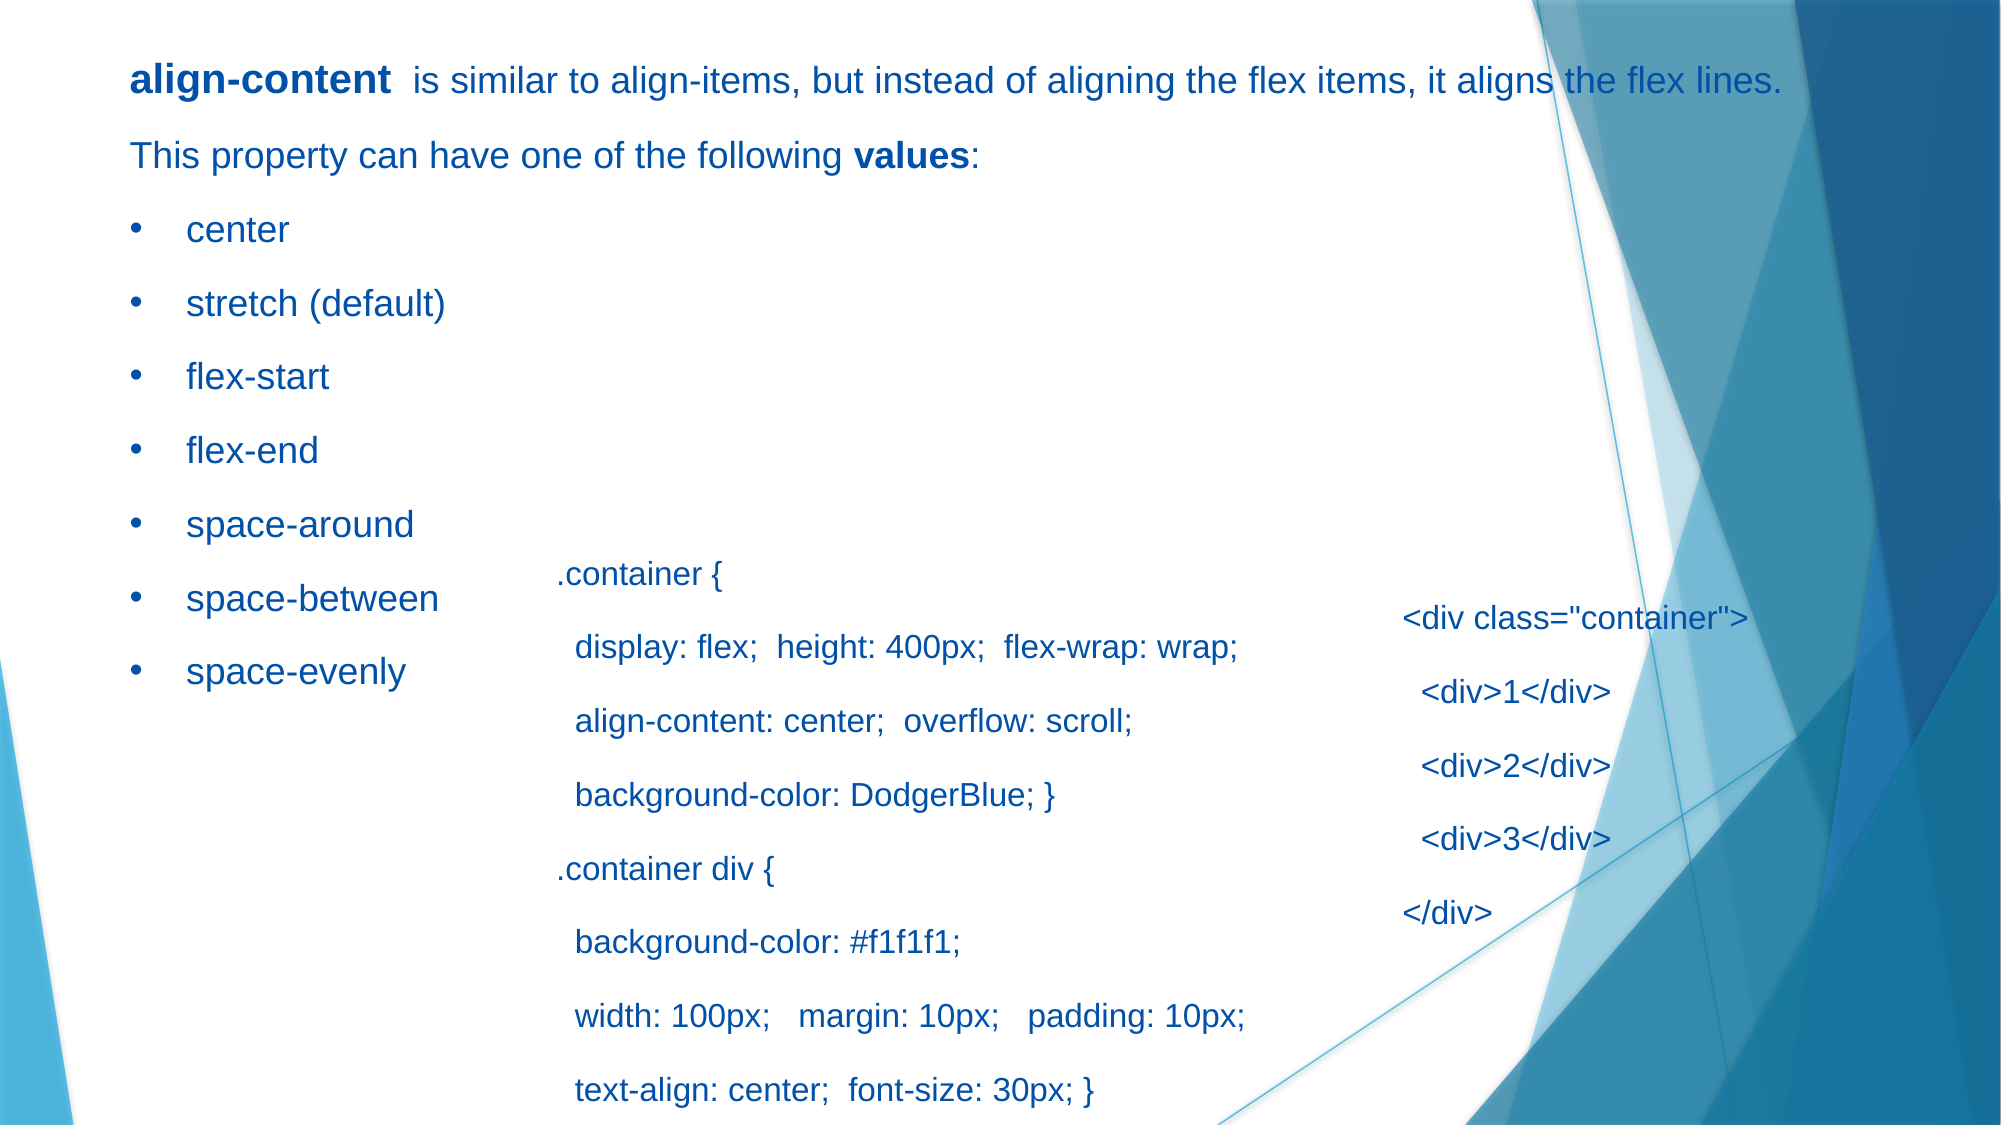

align-content  is similar to align-items, but instead of aligning the flex items, it aligns the flex lines.
This property can have one of the following values:
center
stretch (default)
flex-start
flex-end
space-around
space-between
space-evenly
.container {
  display: flex;  height: 400px;  flex-wrap: wrap;
  align-content: center;  overflow: scroll;
  background-color: DodgerBlue; }
.container div {
  background-color: #f1f1f1;
  width: 100px;   margin: 10px;   padding: 10px;
  text-align: center;  font-size: 30px; }
<div class="container">
  <div>1</div>
  <div>2</div>
  <div>3</div>
</div>